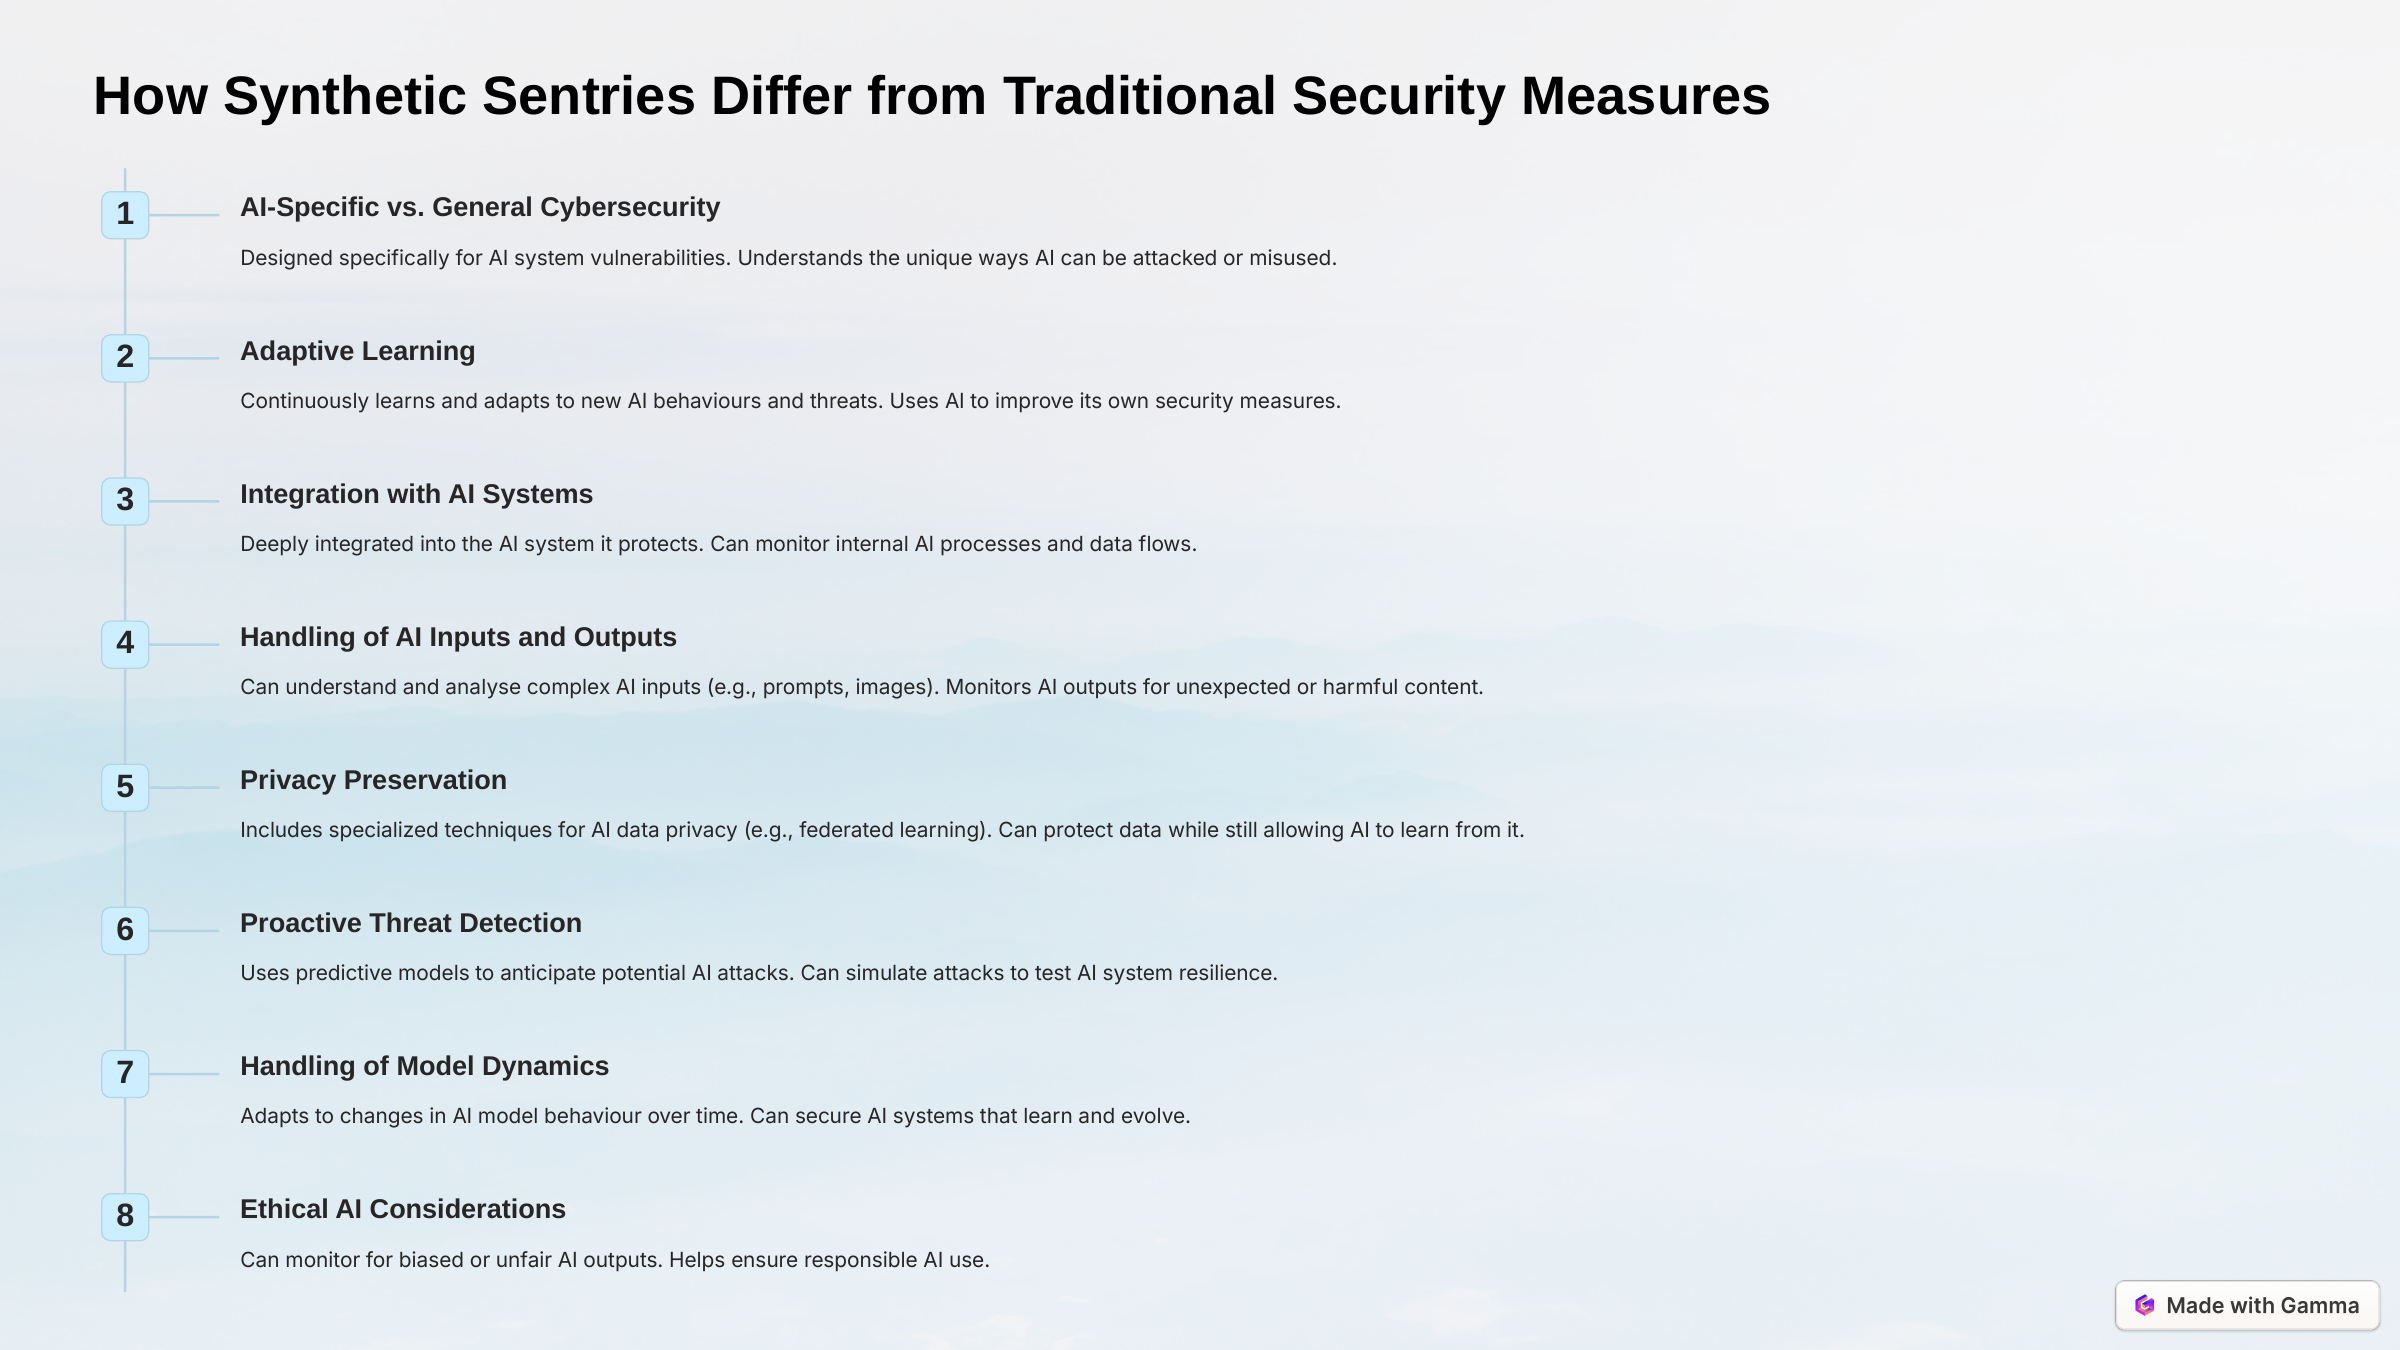

How Synthetic Sentries Differ from Traditional Security Measures

AI-Specific vs. General Cybersecurity

1

Designed specifically for AI system vulnerabilities. Understands the unique ways AI can be attacked or misused.
Adaptive Learning

2

Continuously learns and adapts to new AI behaviours and threats. Uses AI to improve its own security measures.
Integration with AI Systems

3

Deeply integrated into the AI system it protects. Can monitor internal AI processes and data flows.
Handling of AI Inputs and Outputs

4

Can understand and analyse complex AI inputs (e.g., prompts, images). Monitors AI outputs for unexpected or harmful content.
Privacy Preservation

5

Includes specialized techniques for AI data privacy (e.g., federated learning). Can protect data while still allowing AI to learn from it.
Proactive Threat Detection

6

Uses predictive models to anticipate potential AI attacks. Can simulate attacks to test AI system resilience.
Handling of Model Dynamics

7

Adapts to changes in AI model behaviour over time. Can secure AI systems that learn and evolve.
Ethical AI Considerations

8

Can monitor for biased or unfair AI outputs. Helps ensure responsible AI use.